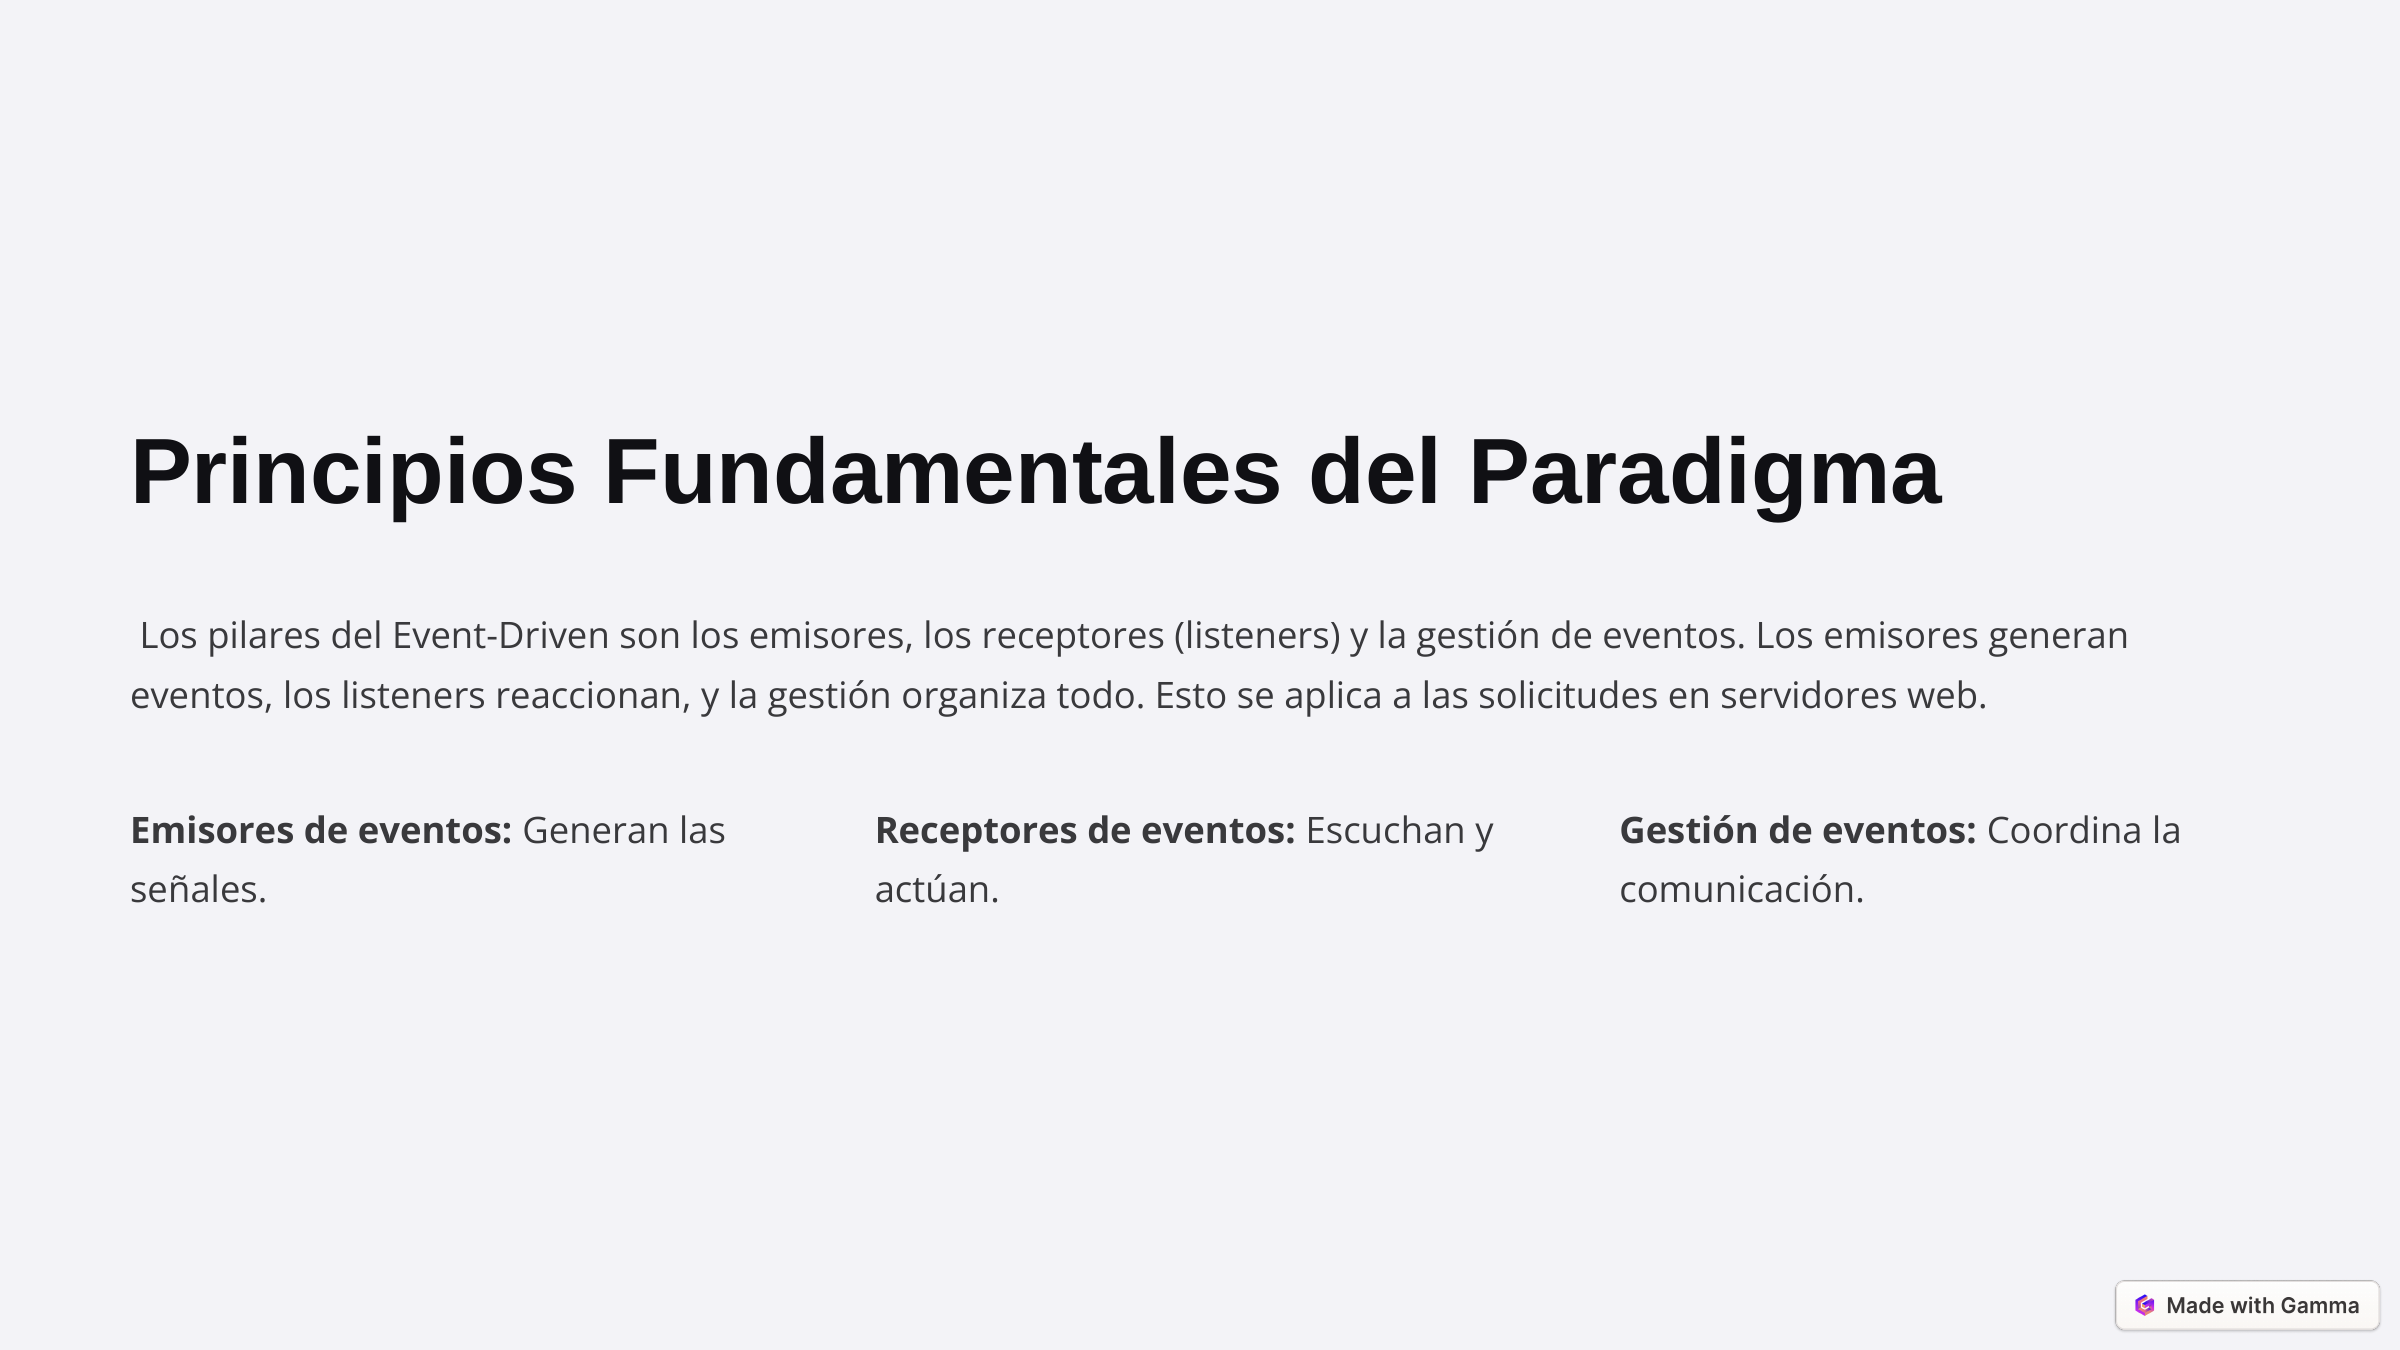

Principios Fundamentales del Paradigma
 Los pilares del Event-Driven son los emisores, los receptores (listeners) y la gestión de eventos. Los emisores generan eventos, los listeners reaccionan, y la gestión organiza todo. Esto se aplica a las solicitudes en servidores web.
Emisores de eventos: Generan las señales.
Receptores de eventos: Escuchan y actúan.
Gestión de eventos: Coordina la comunicación.